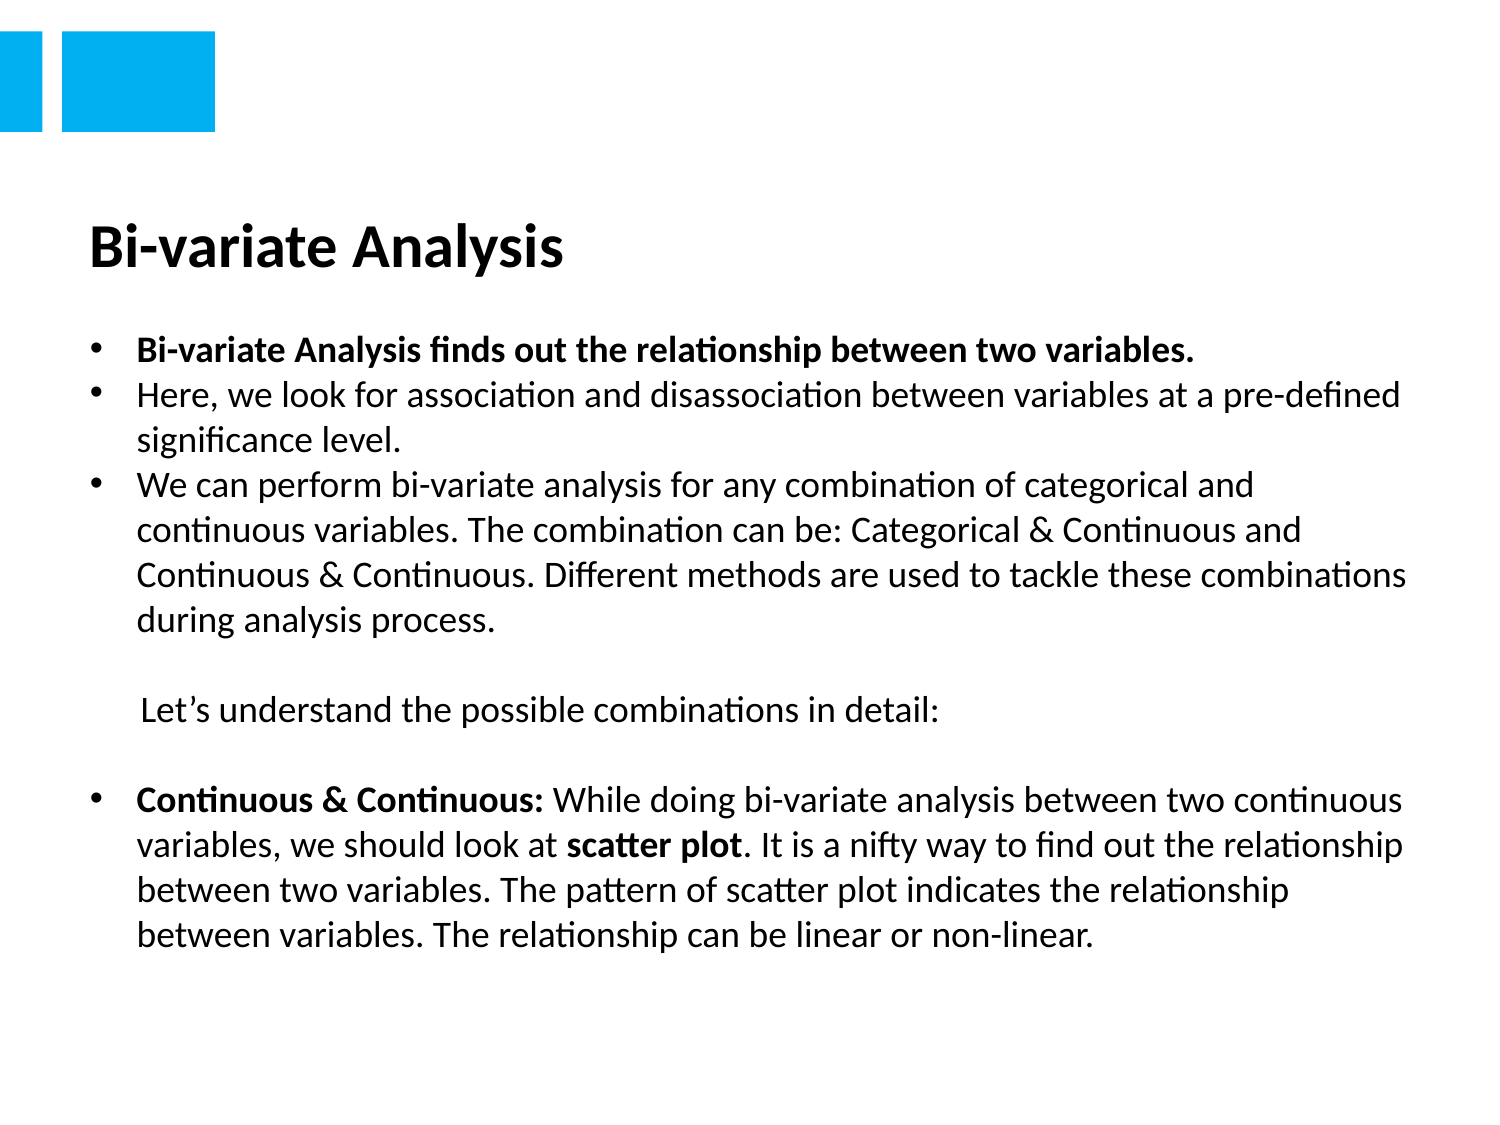

Bi-variate Analysis

Bi-variate Analysis finds out the relationship between two variables.
Here, we look for association and disassociation between variables at a pre-defined significance level.
We can perform bi-variate analysis for any combination of categorical and continuous variables. The combination can be: Categorical & Continuous and Continuous & Continuous. Different methods are used to tackle these combinations during analysis process.

      Let’s understand the possible combinations in detail:

Continuous & Continuous: While doing bi-variate analysis between two continuous variables, we should look at scatter plot. It is a nifty way to find out the relationship between two variables. The pattern of scatter plot indicates the relationship between variables. The relationship can be linear or non-linear.